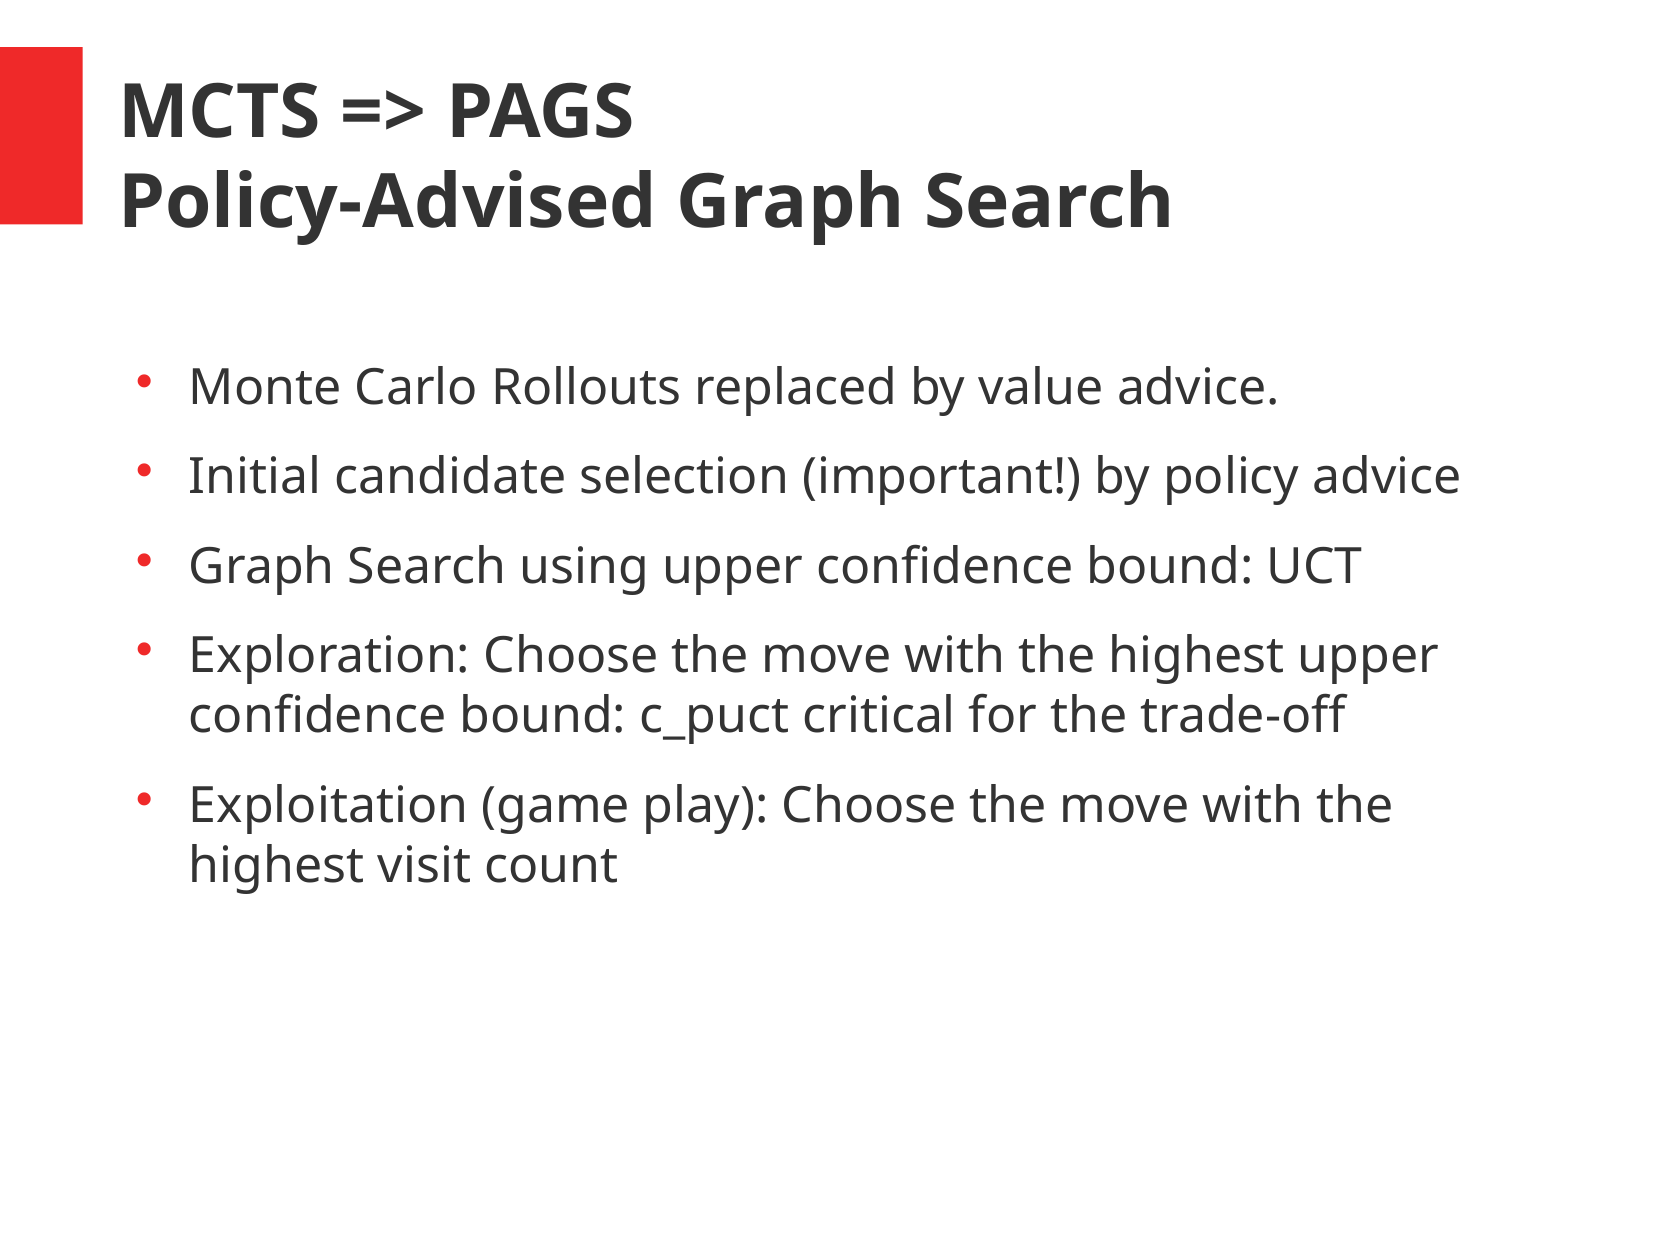

MCTS => PAGS
Policy-Advised Graph Search
Monte Carlo Rollouts replaced by value advice.
Initial candidate selection (important!) by policy advice
Graph Search using upper confidence bound: UCT
Exploration: Choose the move with the highest upper confidence bound: c_puct critical for the trade-off
Exploitation (game play): Choose the move with the highest visit count